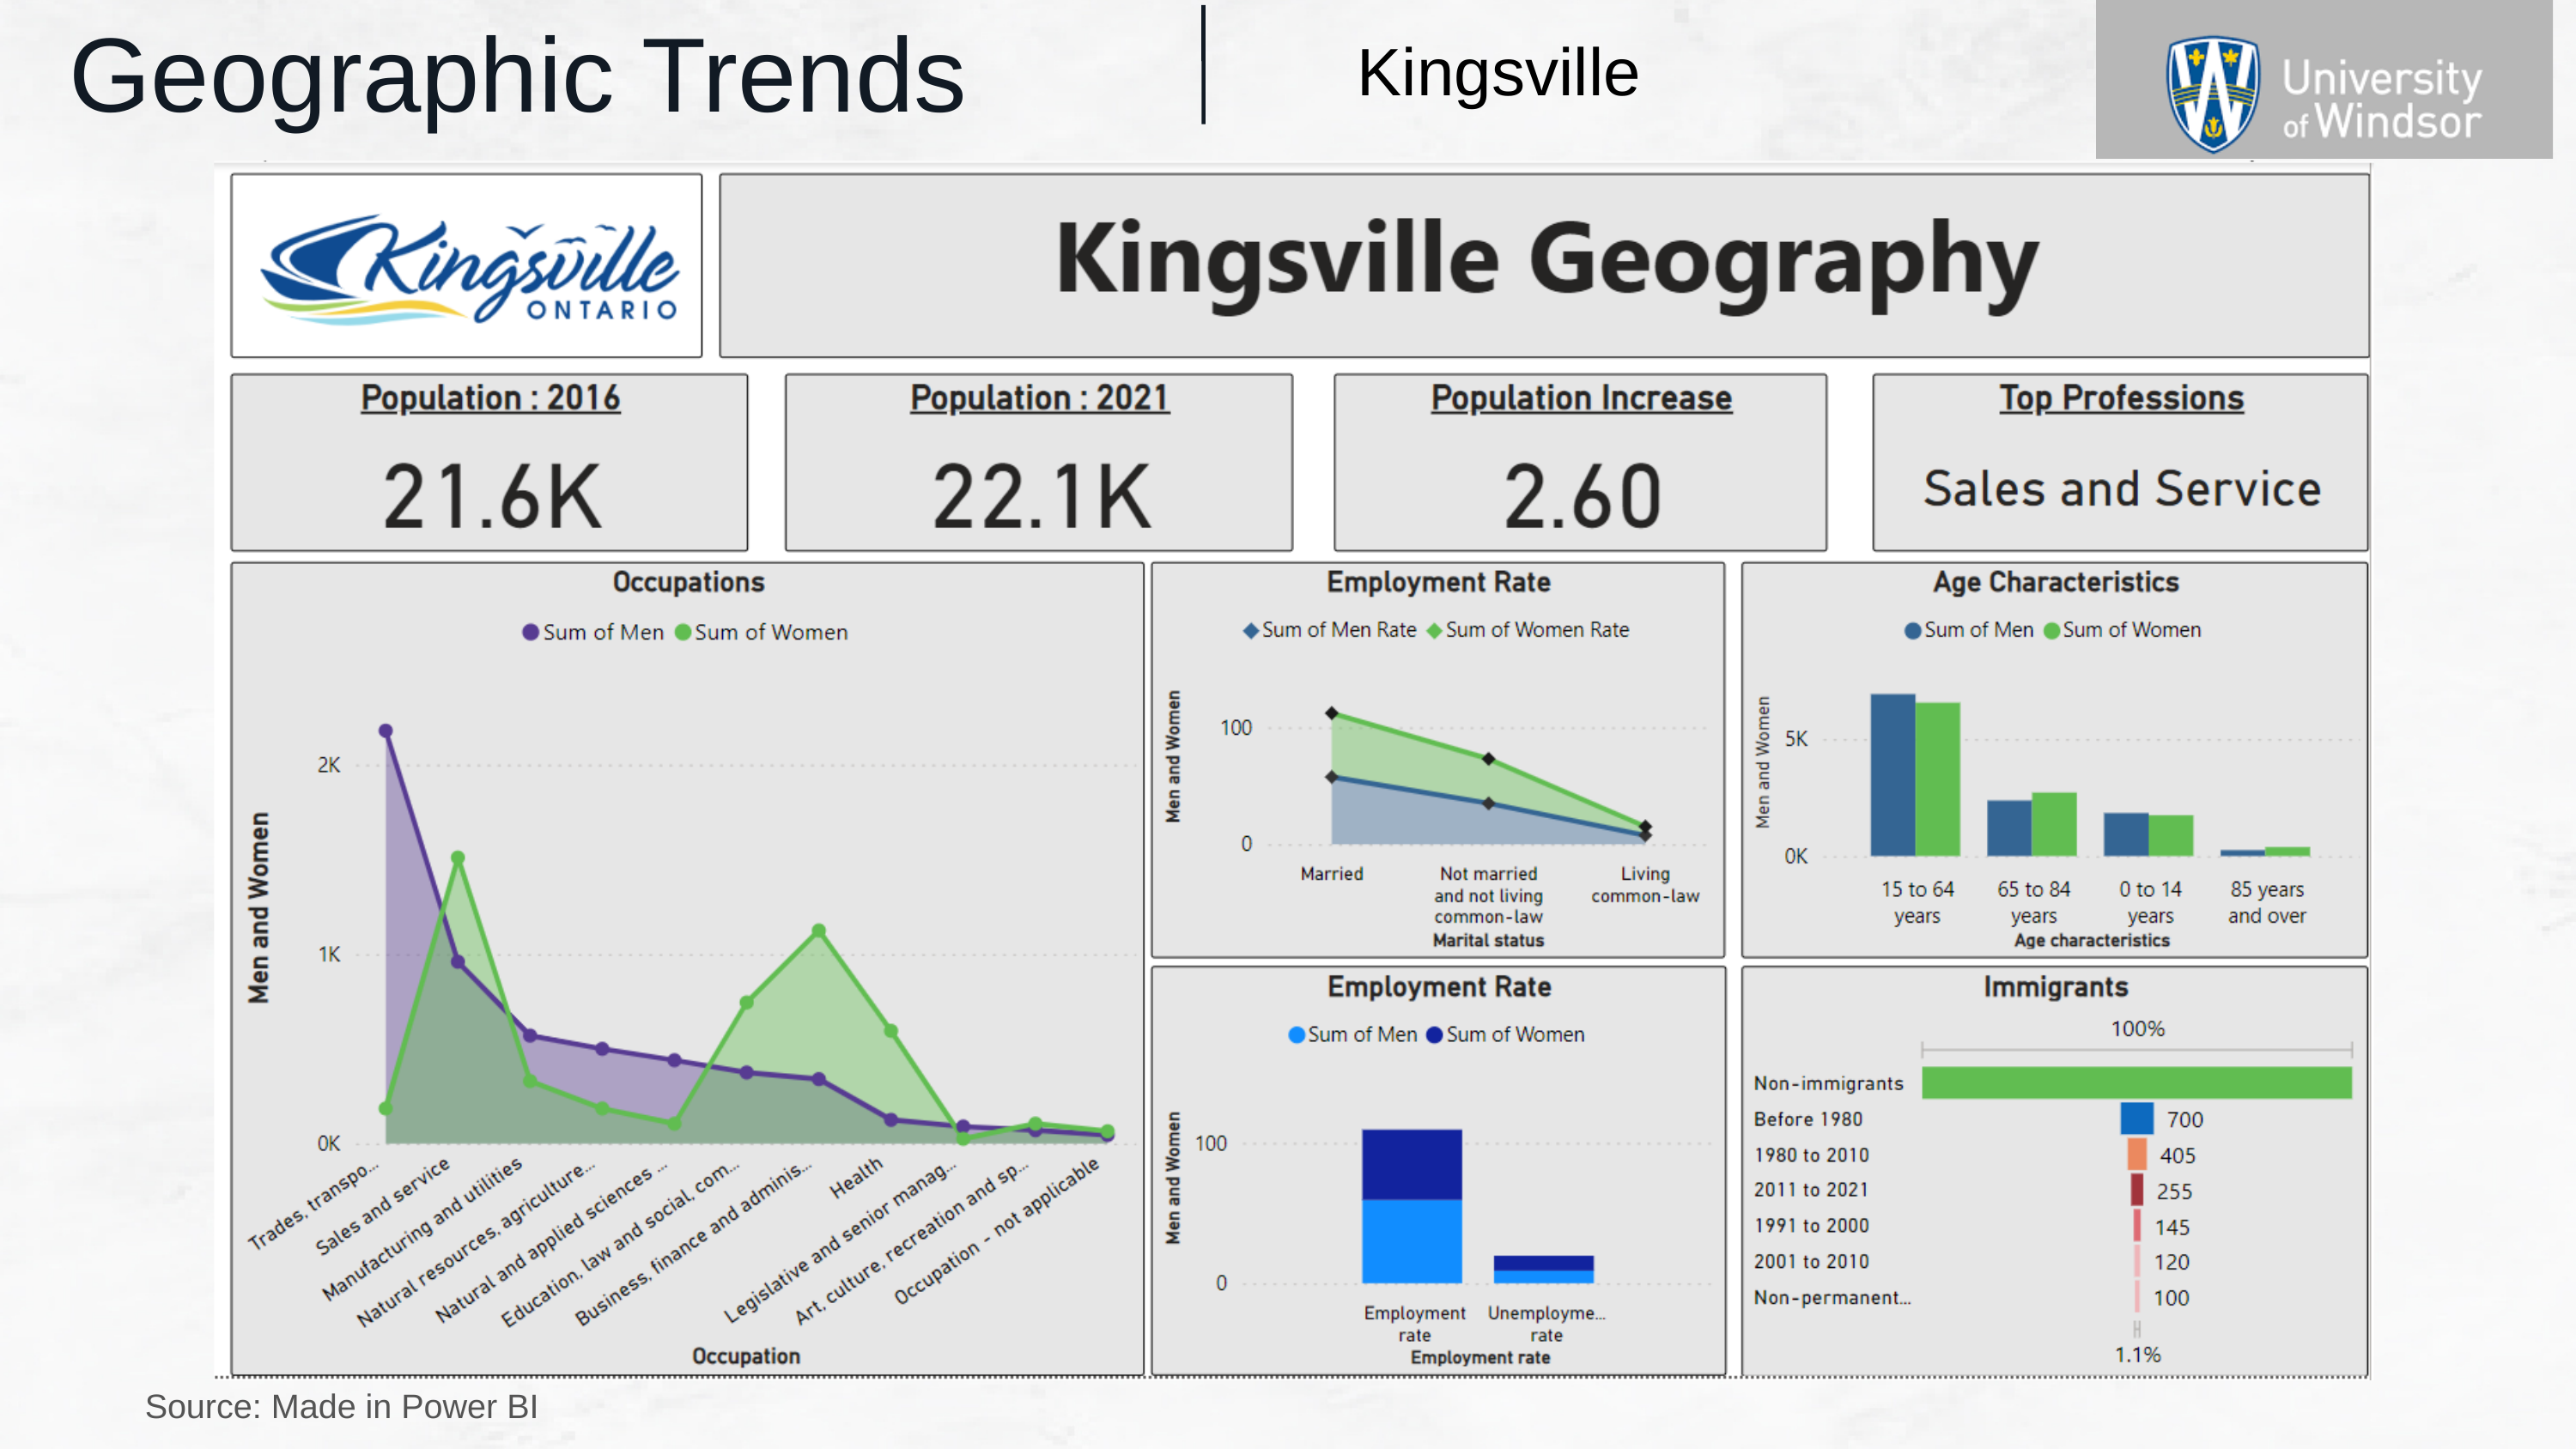

Geographic Trends
Kingsville

Source: Made in Power BI